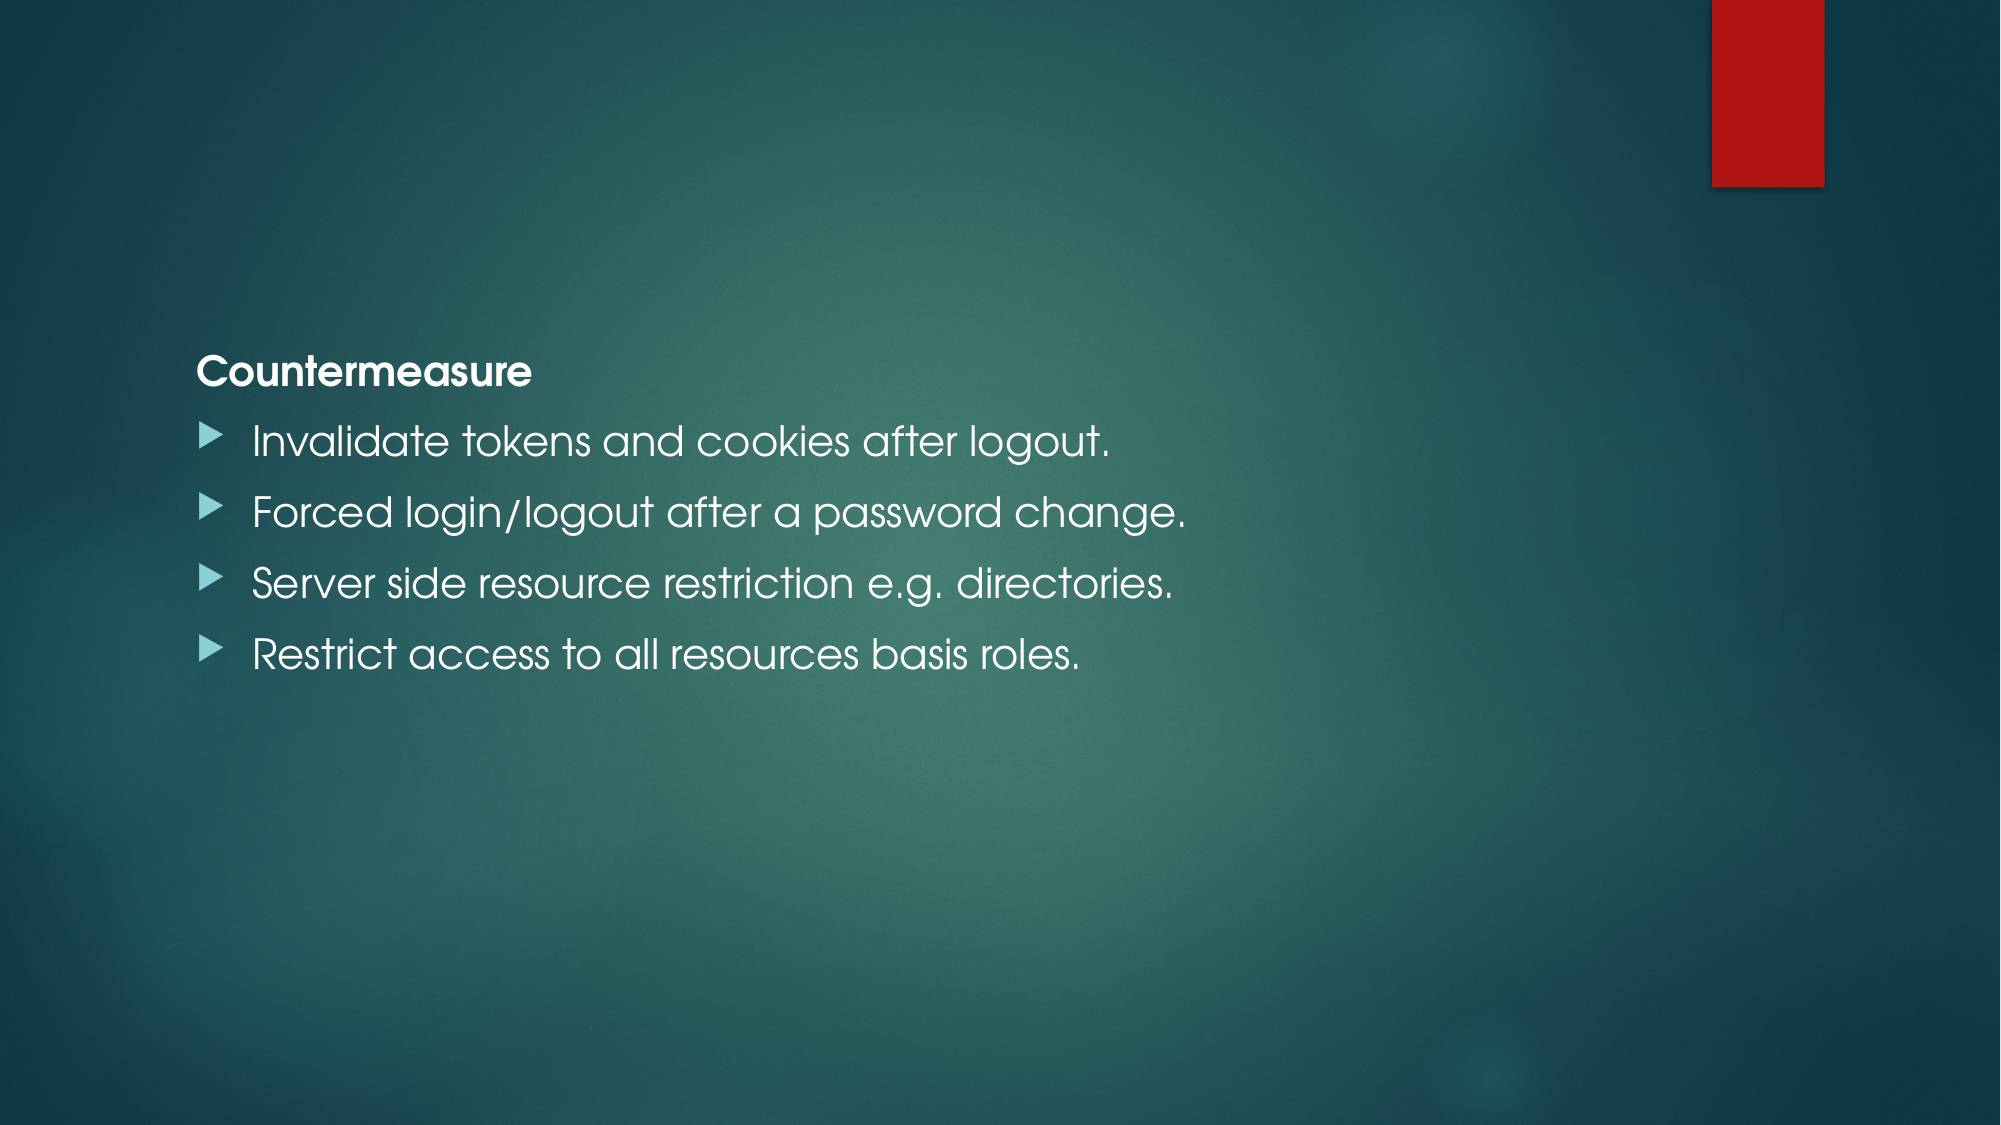

Countermeasure
Invalidate tokens and cookies after logout.
Forced login/logout after a password change.
Server side resource restriction e.g. directories.
Restrict access to all resources basis roles.